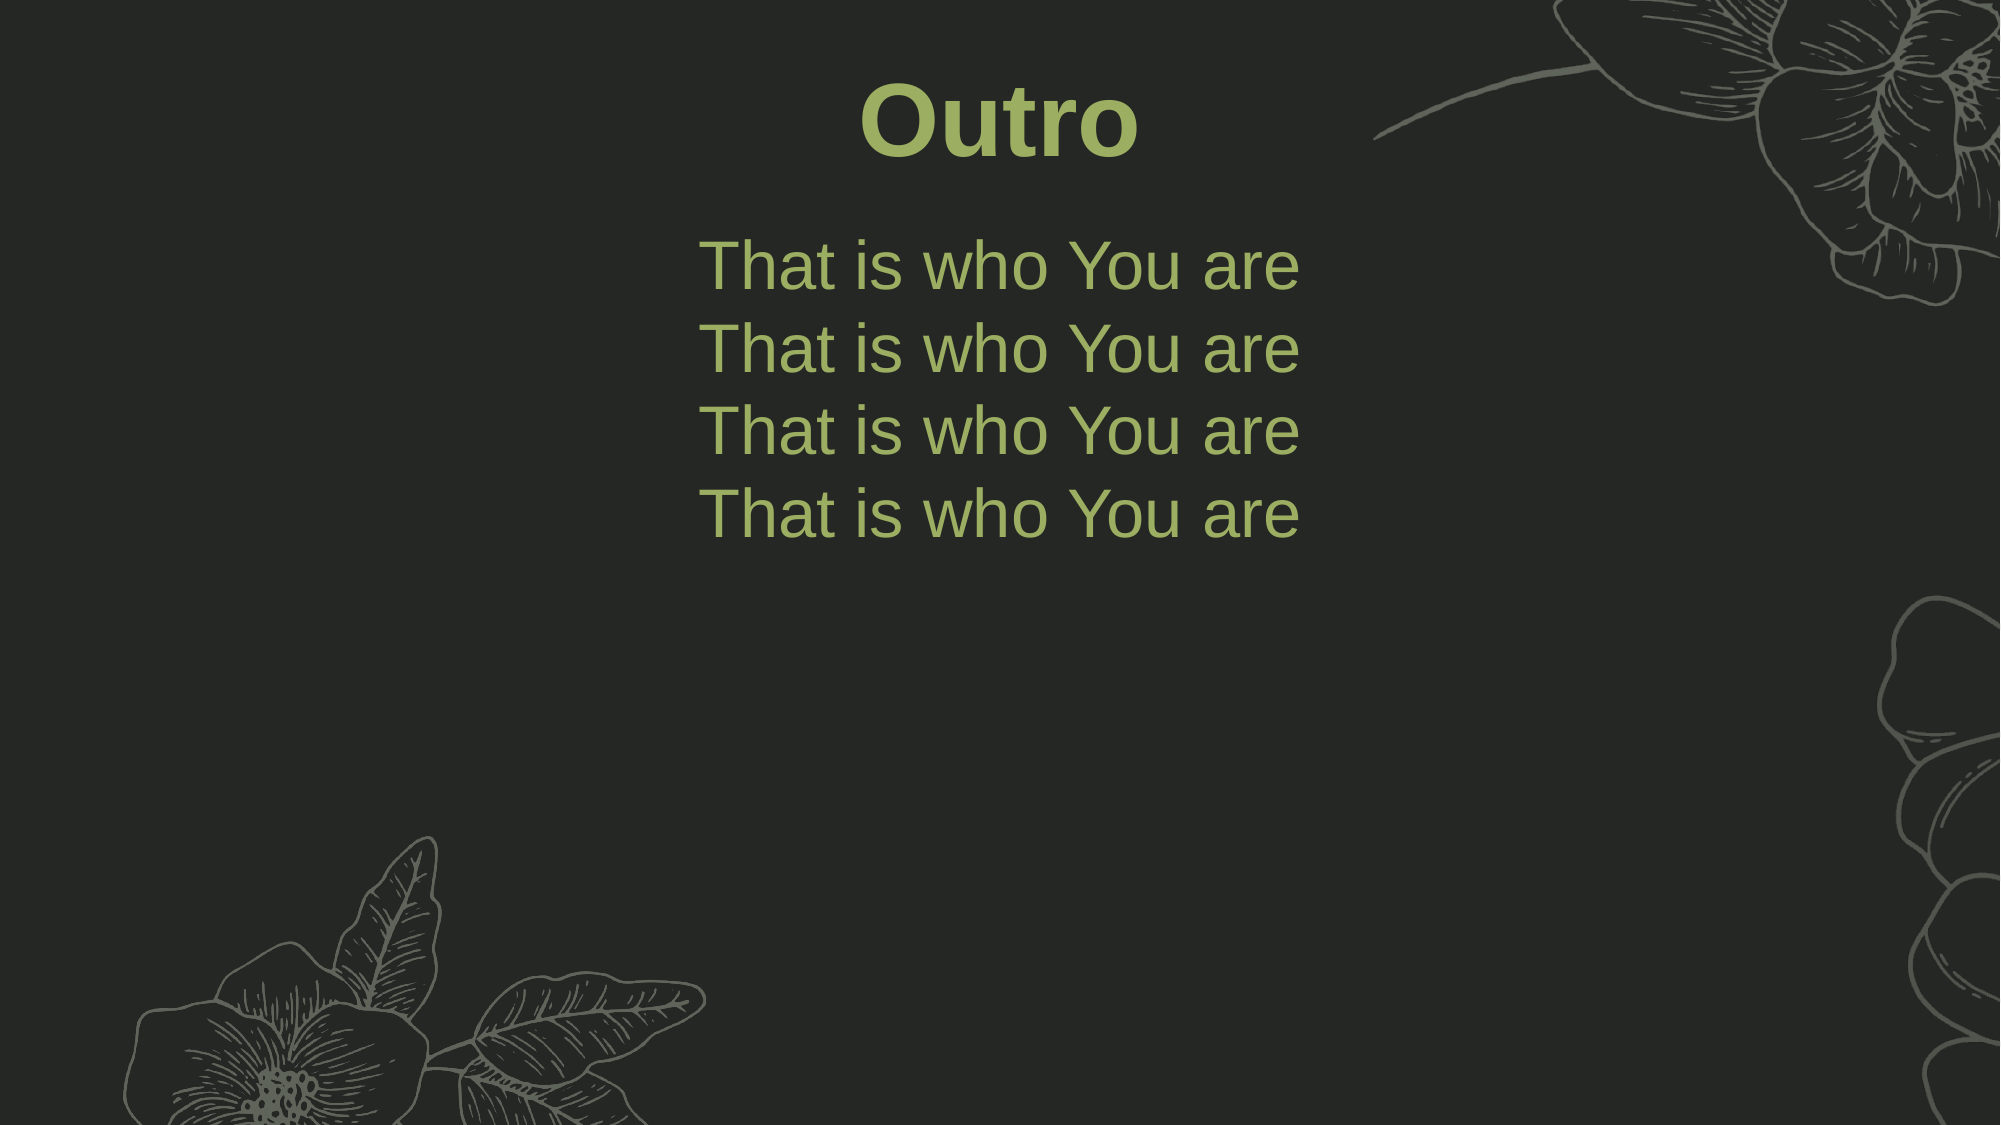

Outro
That is who You are
That is who You are
That is who You are
That is who You are